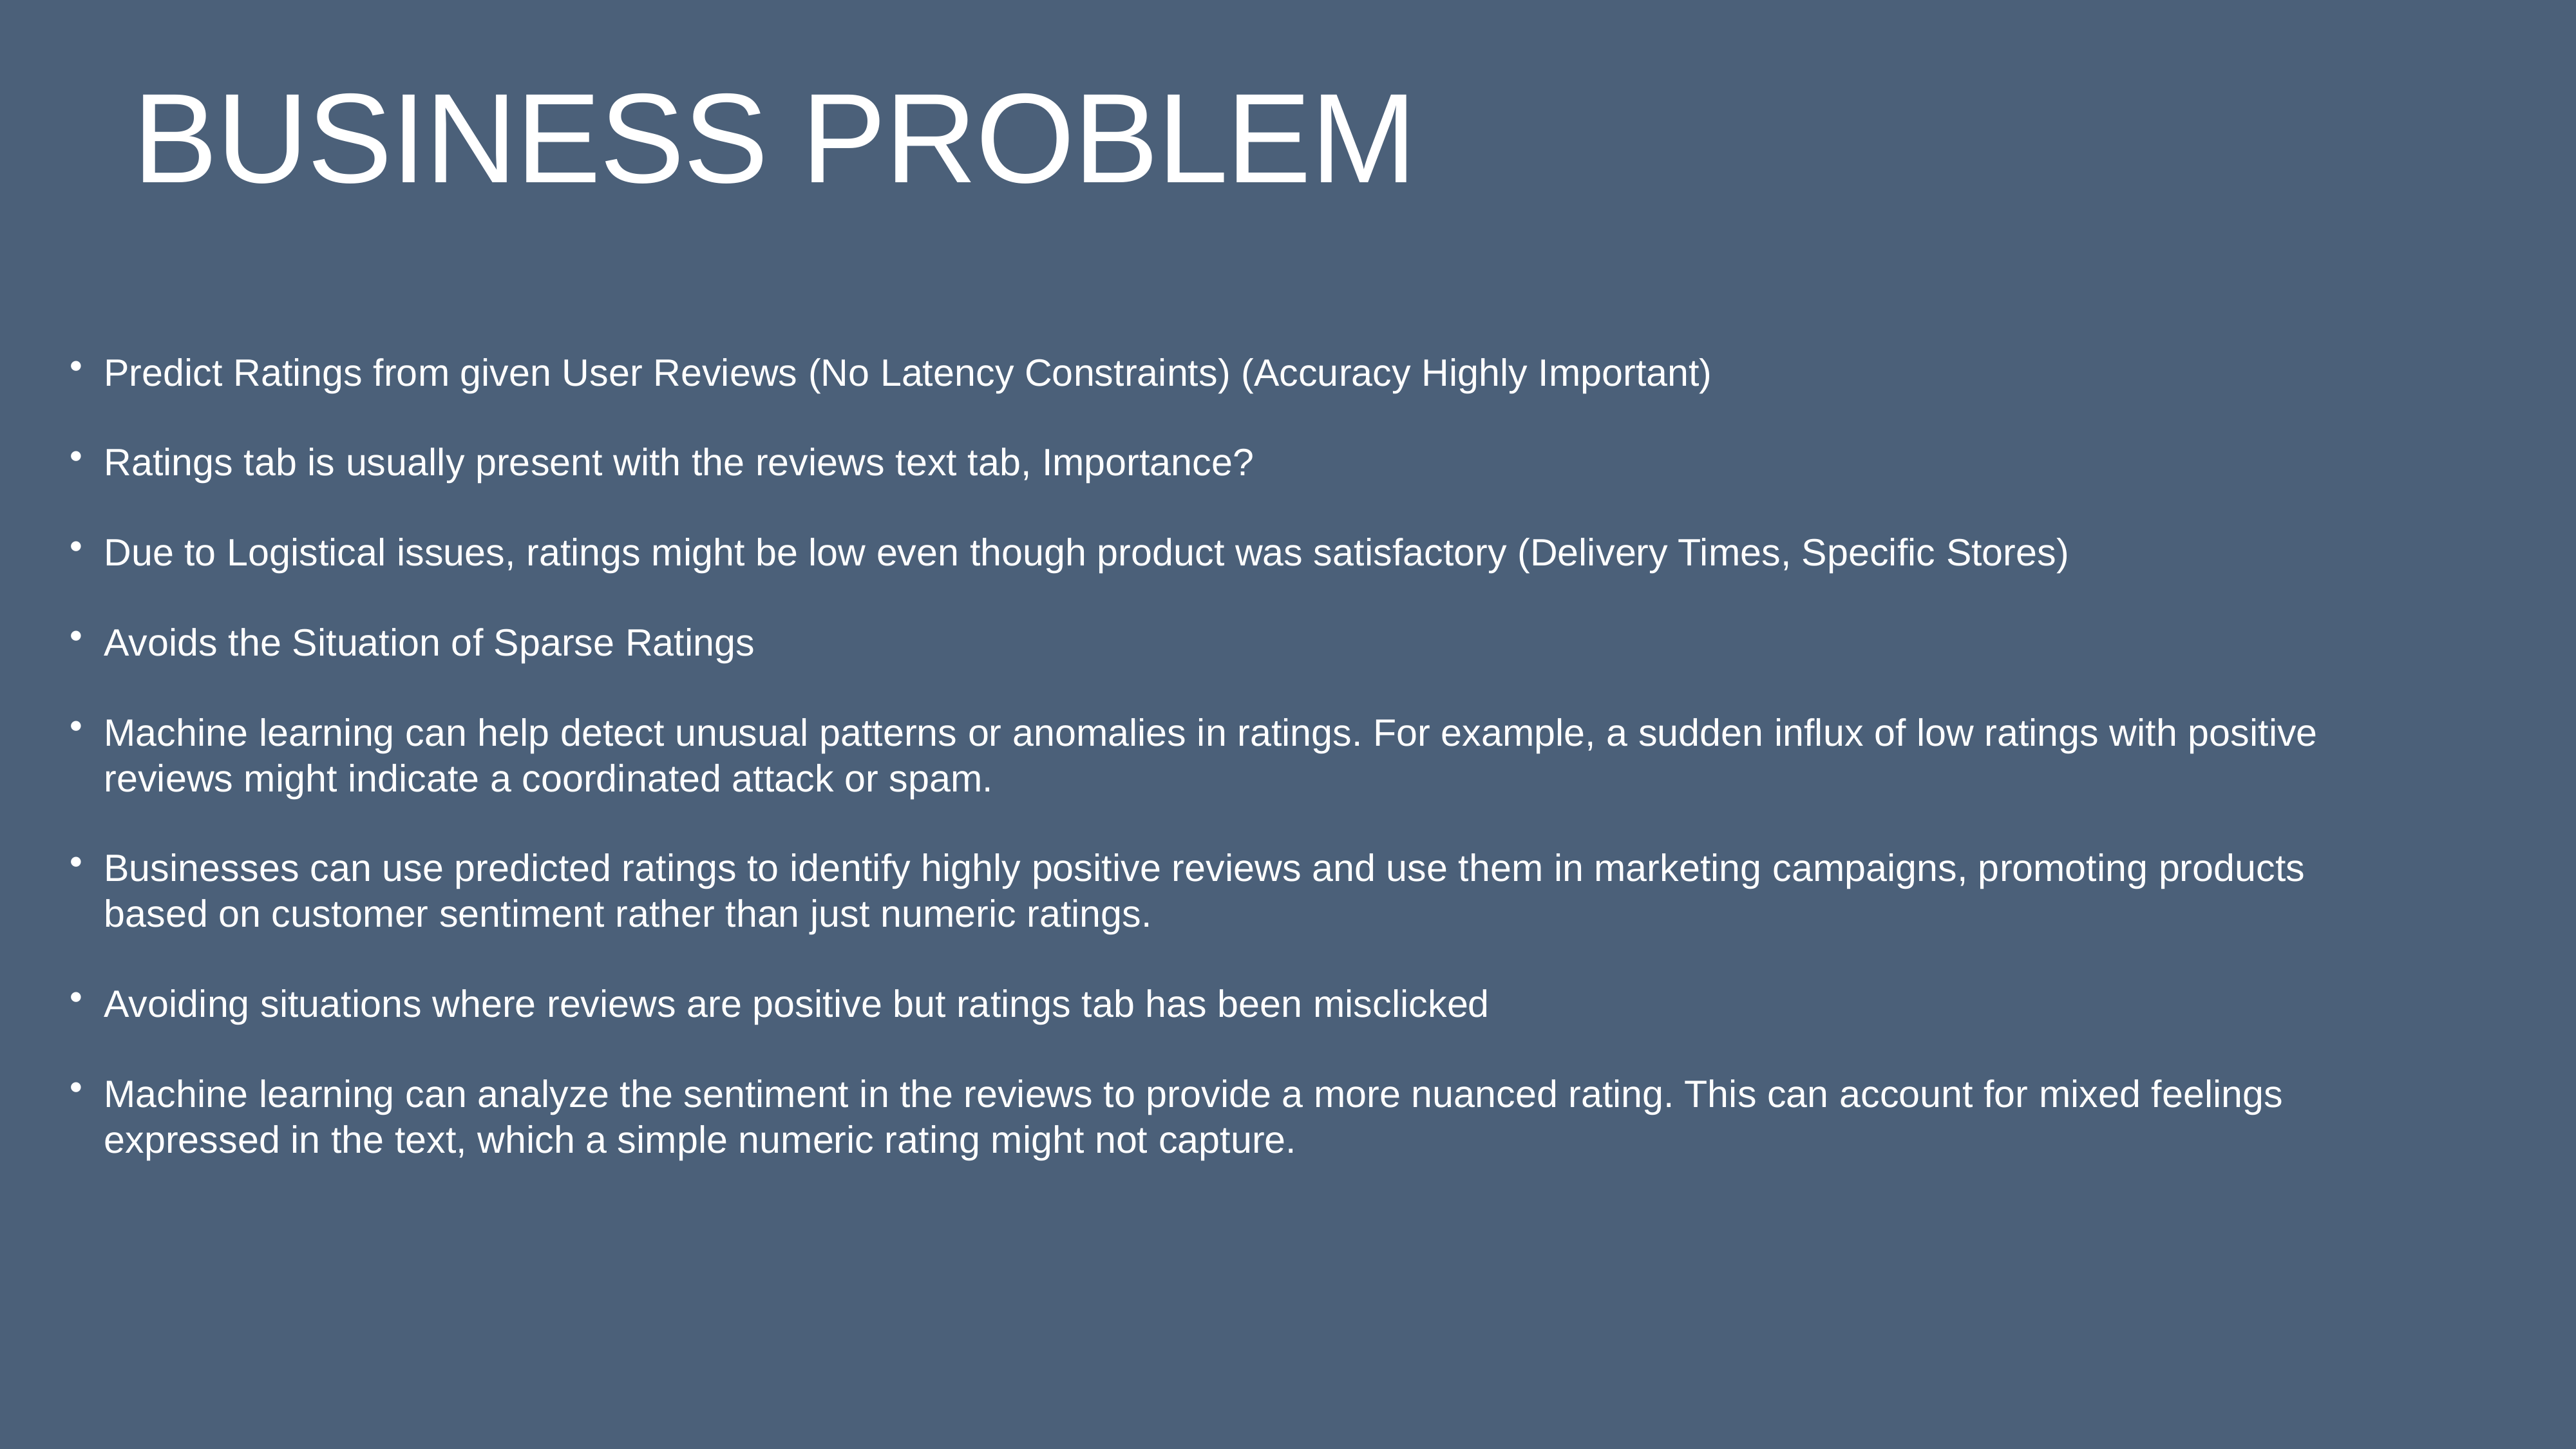

# BUSINESS PROBLEM
Predict Ratings from given User Reviews (No Latency Constraints) (Accuracy Highly Important)
Ratings tab is usually present with the reviews text tab, Importance?
Due to Logistical issues, ratings might be low even though product was satisfactory (Delivery Times, Specific Stores)
Avoids the Situation of Sparse Ratings
Machine learning can help detect unusual patterns or anomalies in ratings. For example, a sudden influx of low ratings with positive reviews might indicate a coordinated attack or spam.
Businesses can use predicted ratings to identify highly positive reviews and use them in marketing campaigns, promoting products based on customer sentiment rather than just numeric ratings.
Avoiding situations where reviews are positive but ratings tab has been misclicked
Machine learning can analyze the sentiment in the reviews to provide a more nuanced rating. This can account for mixed feelings expressed in the text, which a simple numeric rating might not capture.